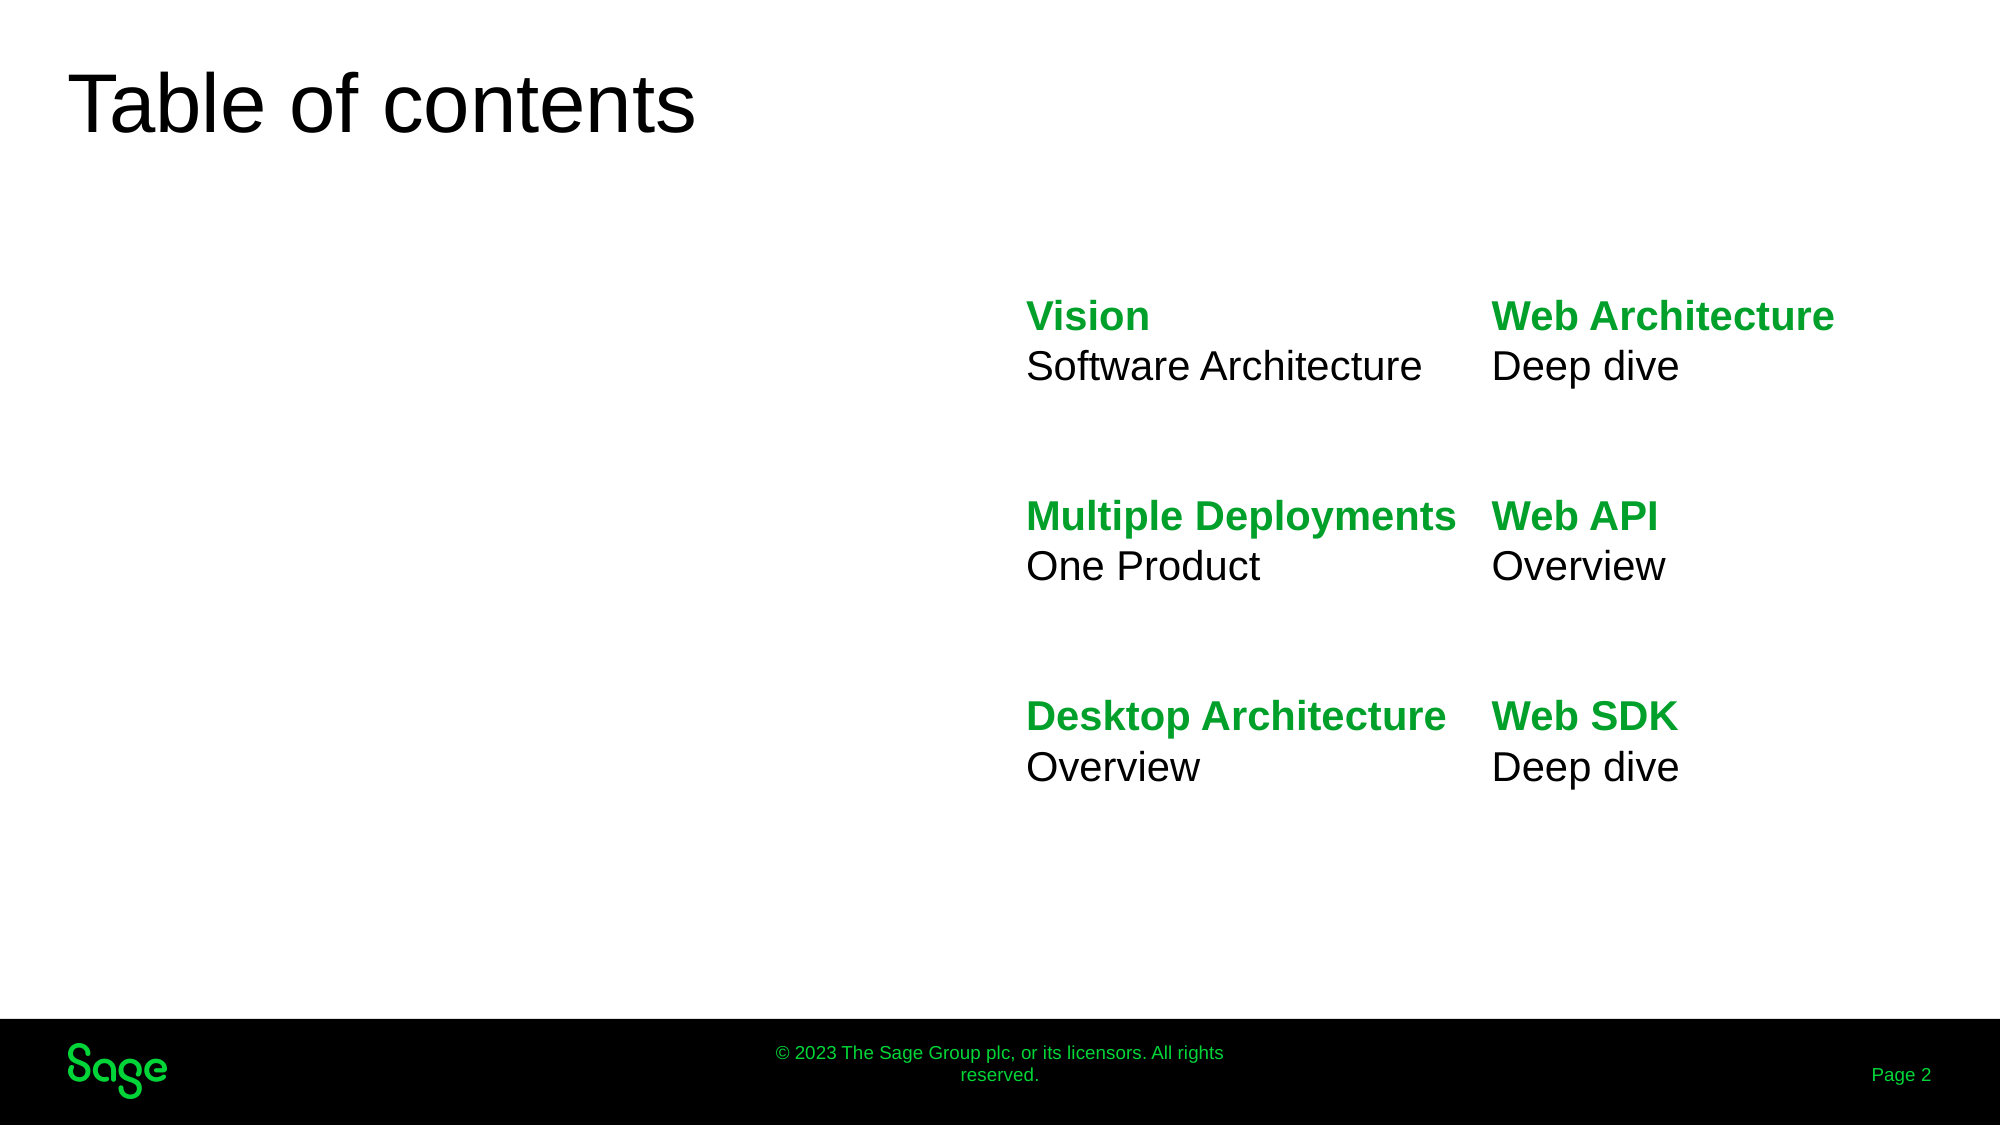

# Table of contents
Vision
Software Architecture
Web Architecture
Deep dive
Multiple Deployments
One Product
Web API
Overview
Desktop Architecture
Overview
Web SDK
Deep dive
Page 2